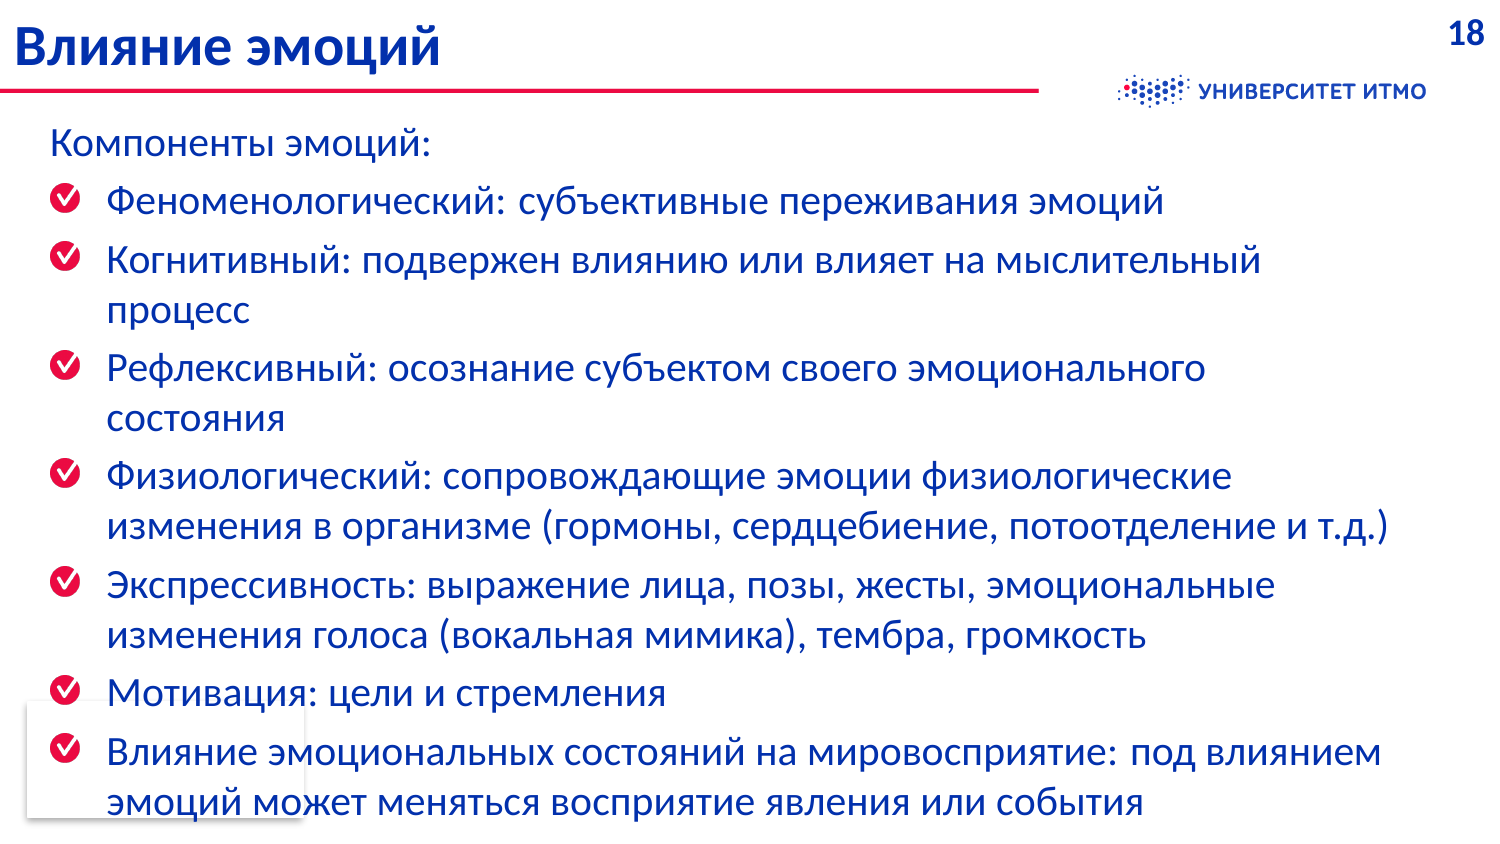

Влияние эмоций
18
Компоненты эмоций:
Феноменологический: субъективные переживания эмоций
Когнитивный: подвержен влиянию или влияет на мыслительный процесс
Рефлексивный: осознание субъектом своего эмоционального состояния
Физиологический: сопровождающие эмоции физиологические изменения в организме (гормоны, сердцебиение, потоотделение и т.д.)
Экспрессивность: выражение лица, позы, жесты, эмоциональные изменения голоса (вокальная мимика), тембра, громкость
Мотивация: цели и стремления
Влияние эмоциональных состояний на мировосприятие: под влиянием эмоций может меняться восприятие явления или события